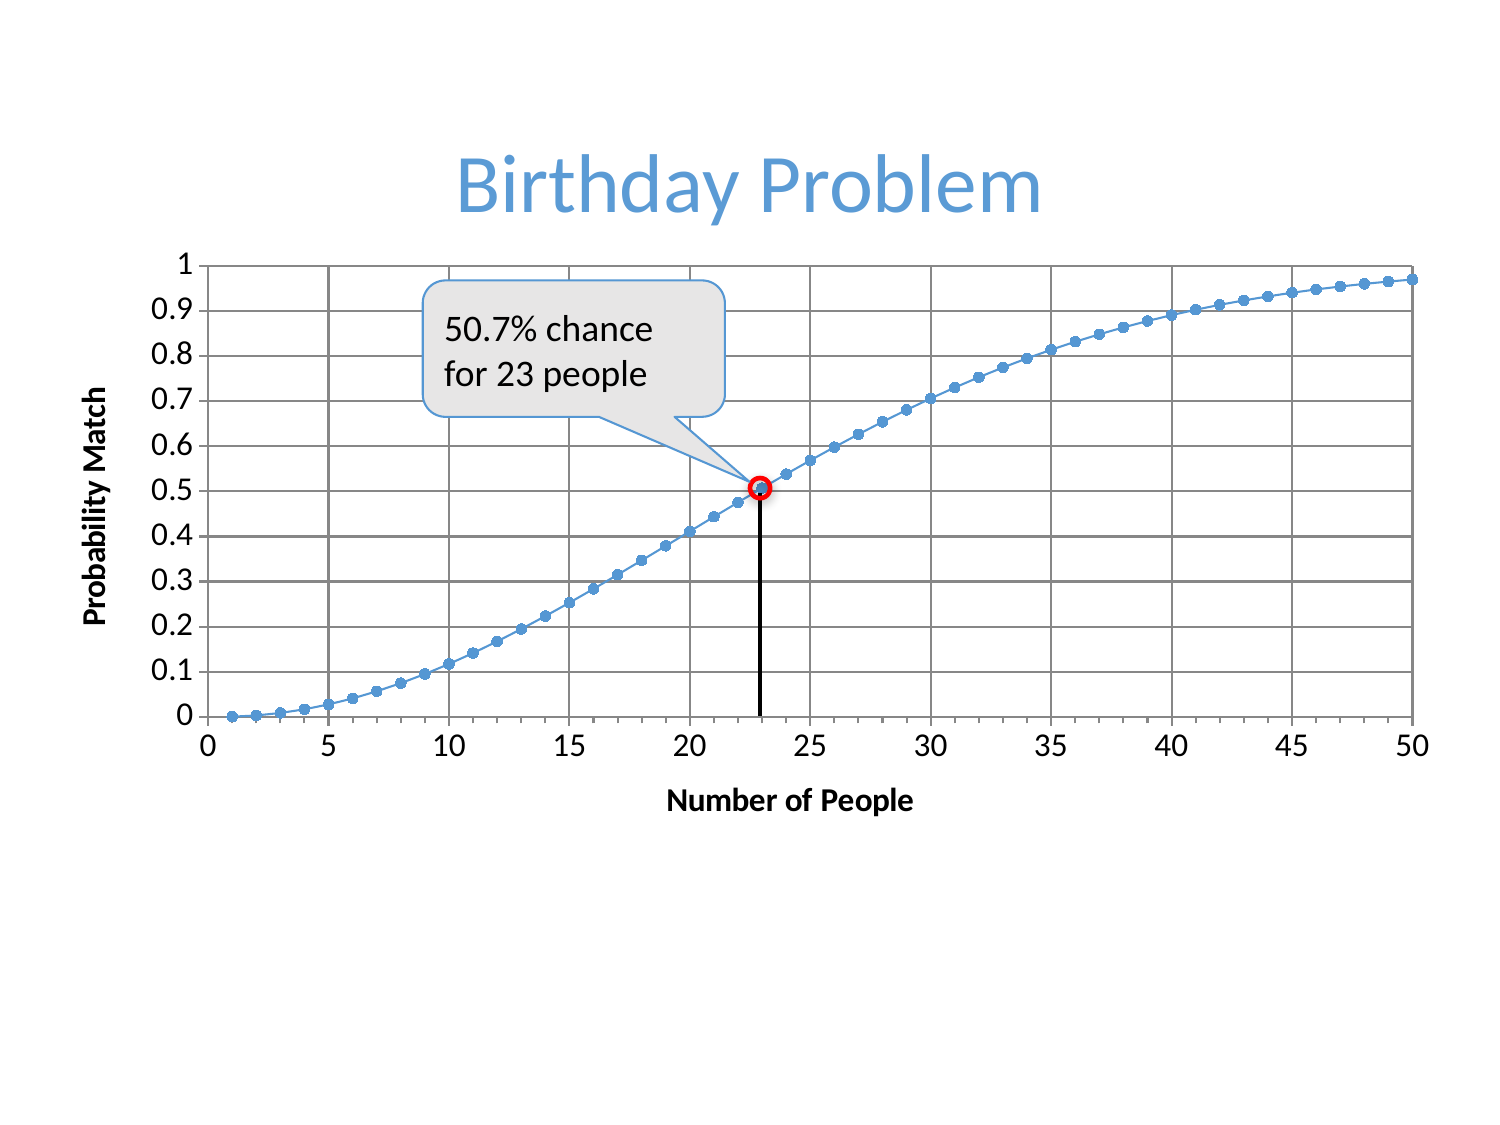

# Birthday Problem

### Chart

| Category | probability match |
|---|---|
50.7% chance for 23 people

30